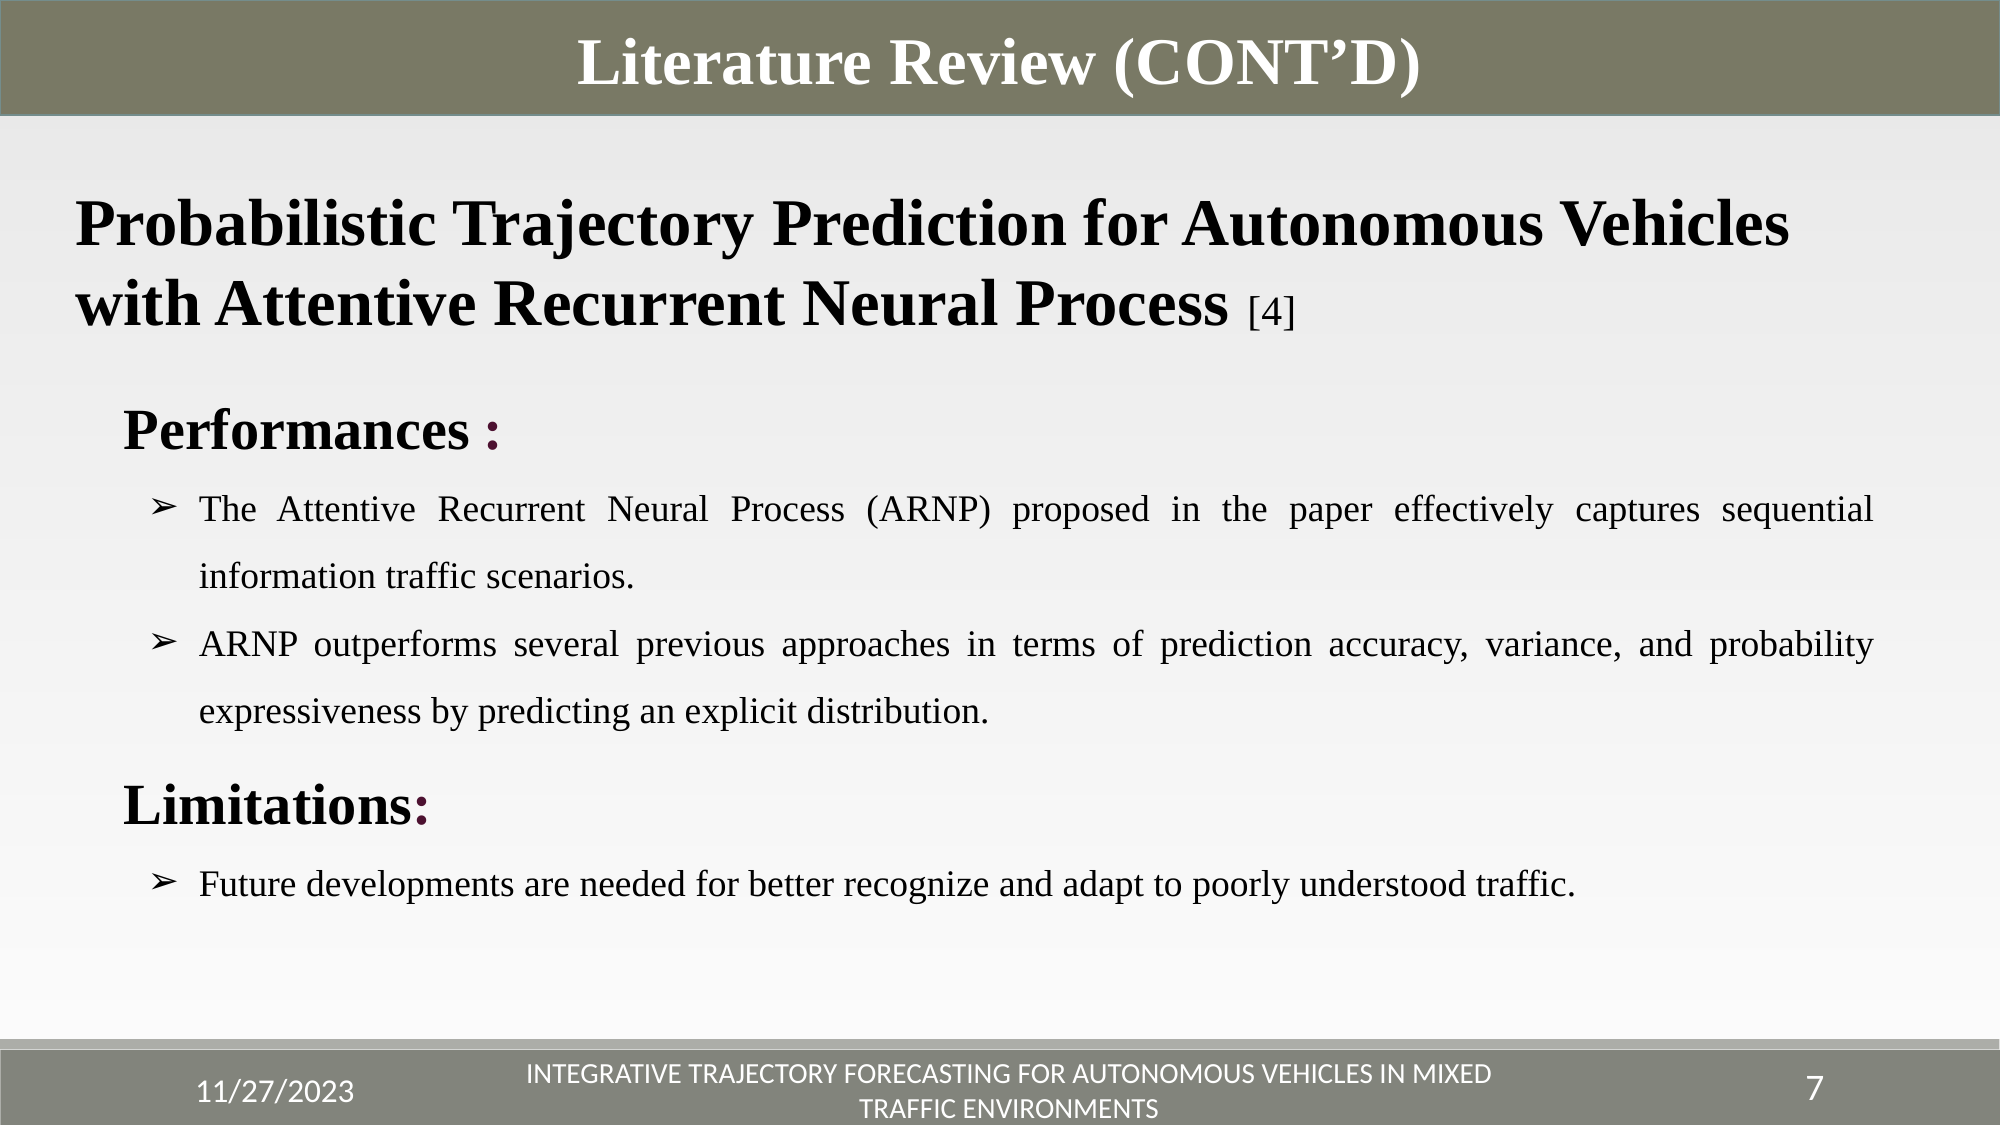

Literature Review (CONT’D)
Probabilistic Trajectory Prediction for Autonomous Vehicles with Attentive Recurrent Neural Process [4]
Performances :
The Attentive Recurrent Neural Process (ARNP) proposed in the paper effectively captures sequential information traffic scenarios.
ARNP outperforms several previous approaches in terms of prediction accuracy, variance, and probability expressiveness by predicting an explicit distribution.
Limitations:
Future developments are needed for better recognize and adapt to poorly understood traffic.
7
11/27/2023
Integrative Trajectory Forecasting for Autonomous Vehicles in Mixed Traffic Environments